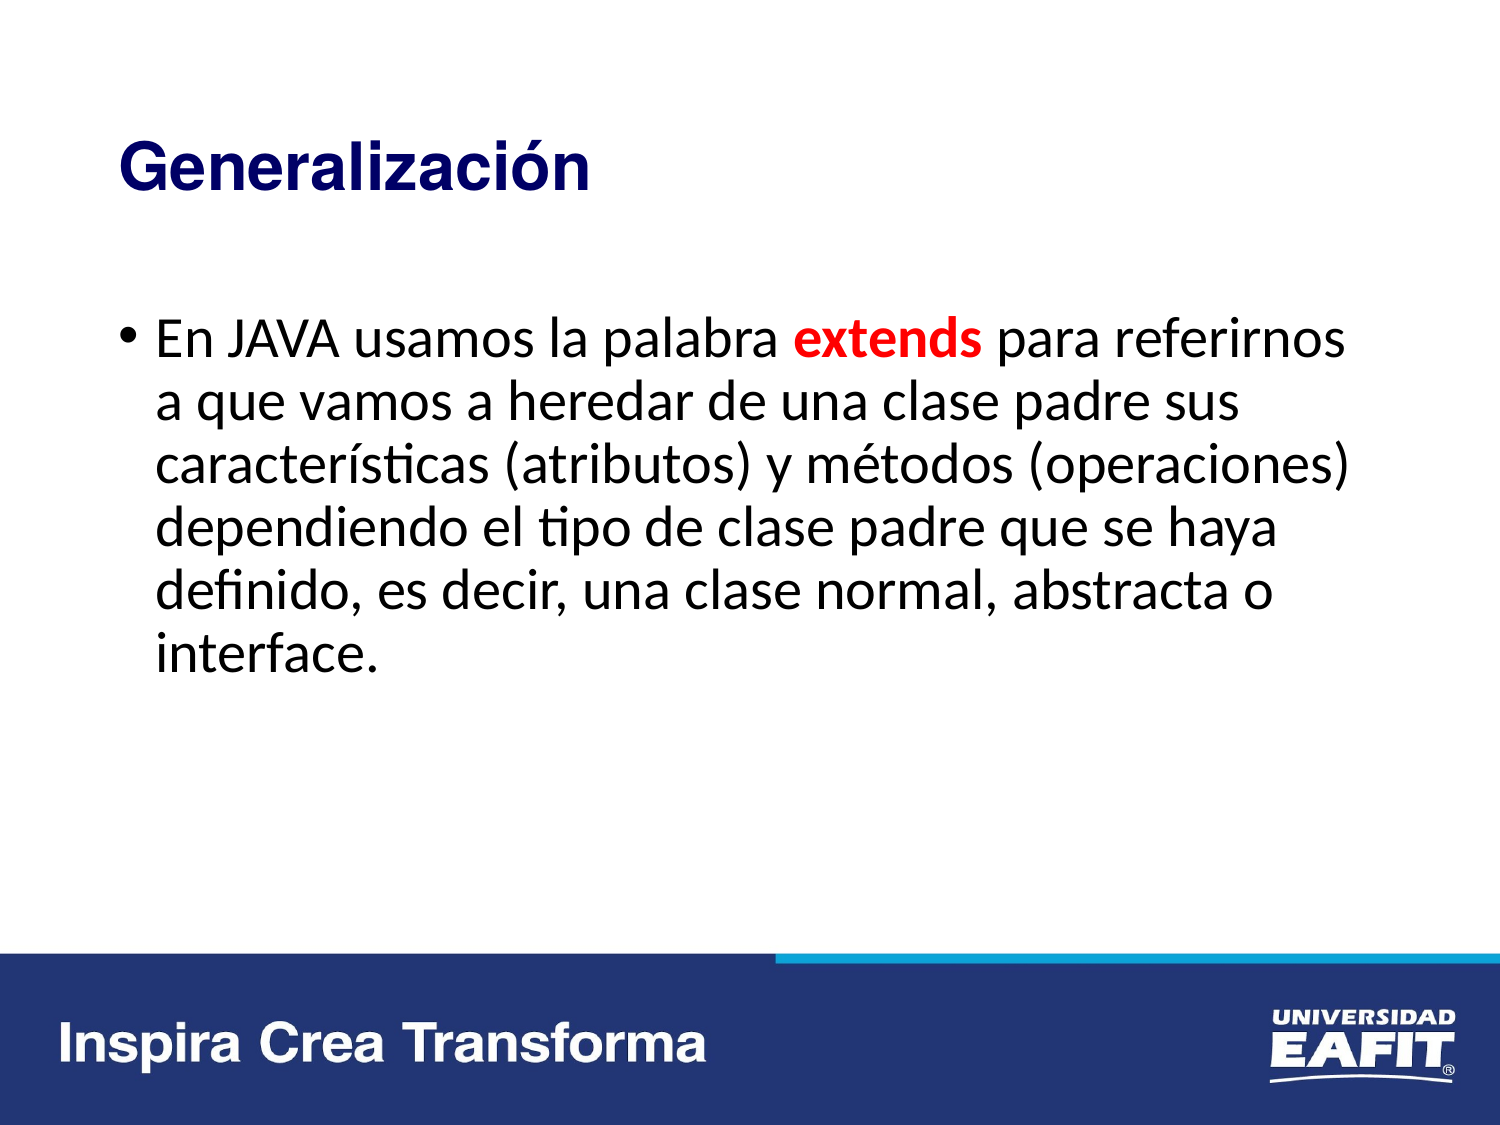

# Generalización
En JAVA usamos la palabra extends para referirnos a que vamos a heredar de una clase padre sus características (atributos) y métodos (operaciones) dependiendo el tipo de clase padre que se haya definido, es decir, una clase normal, abstracta o interface.